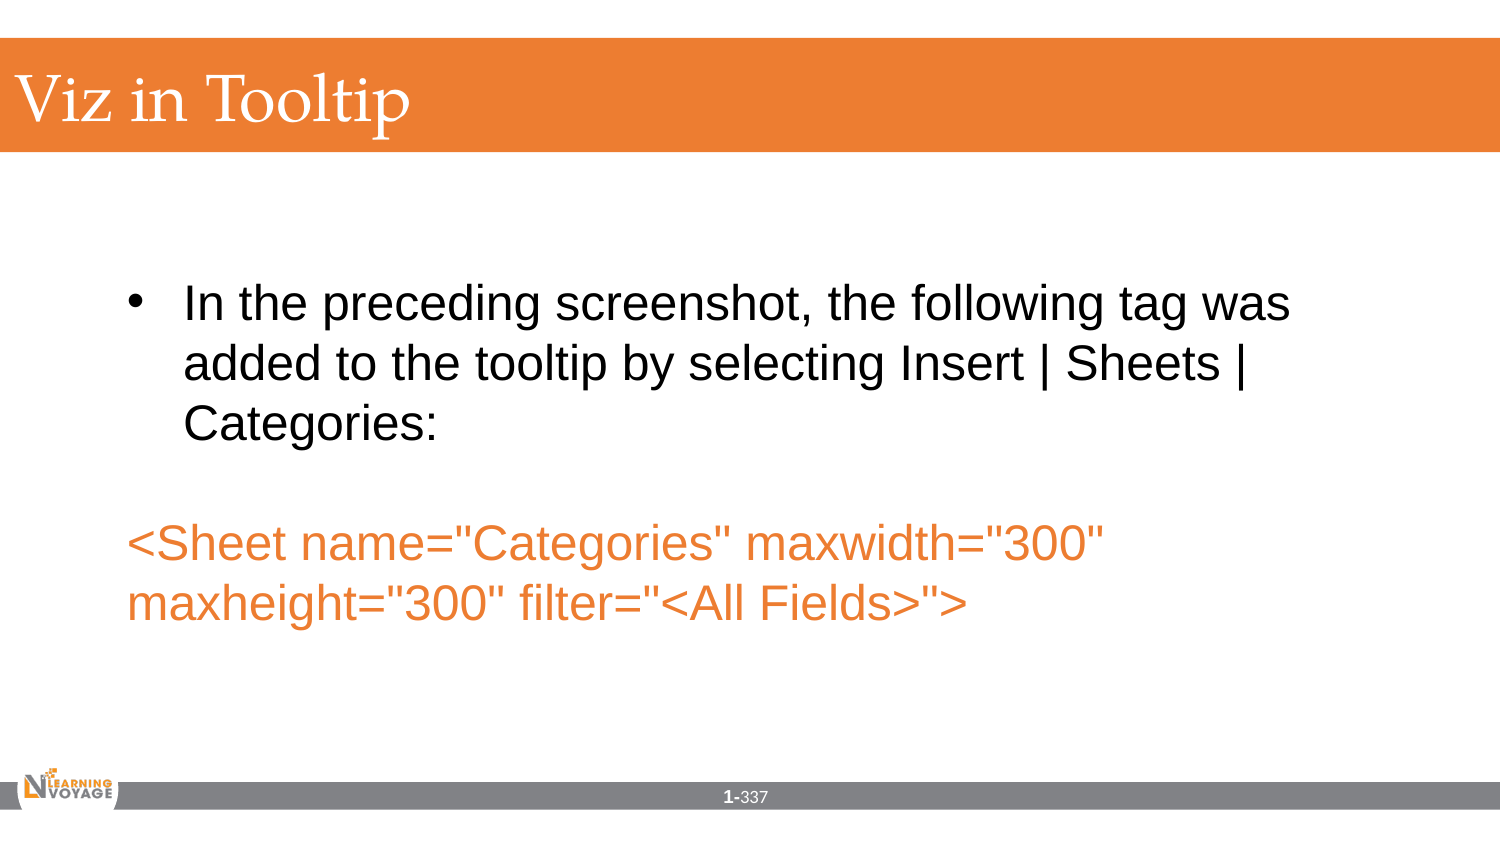

Viz in Tooltip

In the preceding screenshot, the following tag was added to the tooltip by selecting Insert | Sheets | Categories:

<Sheet name="Categories" maxwidth="300" maxheight="300" filter="<All Fields>">
1-337